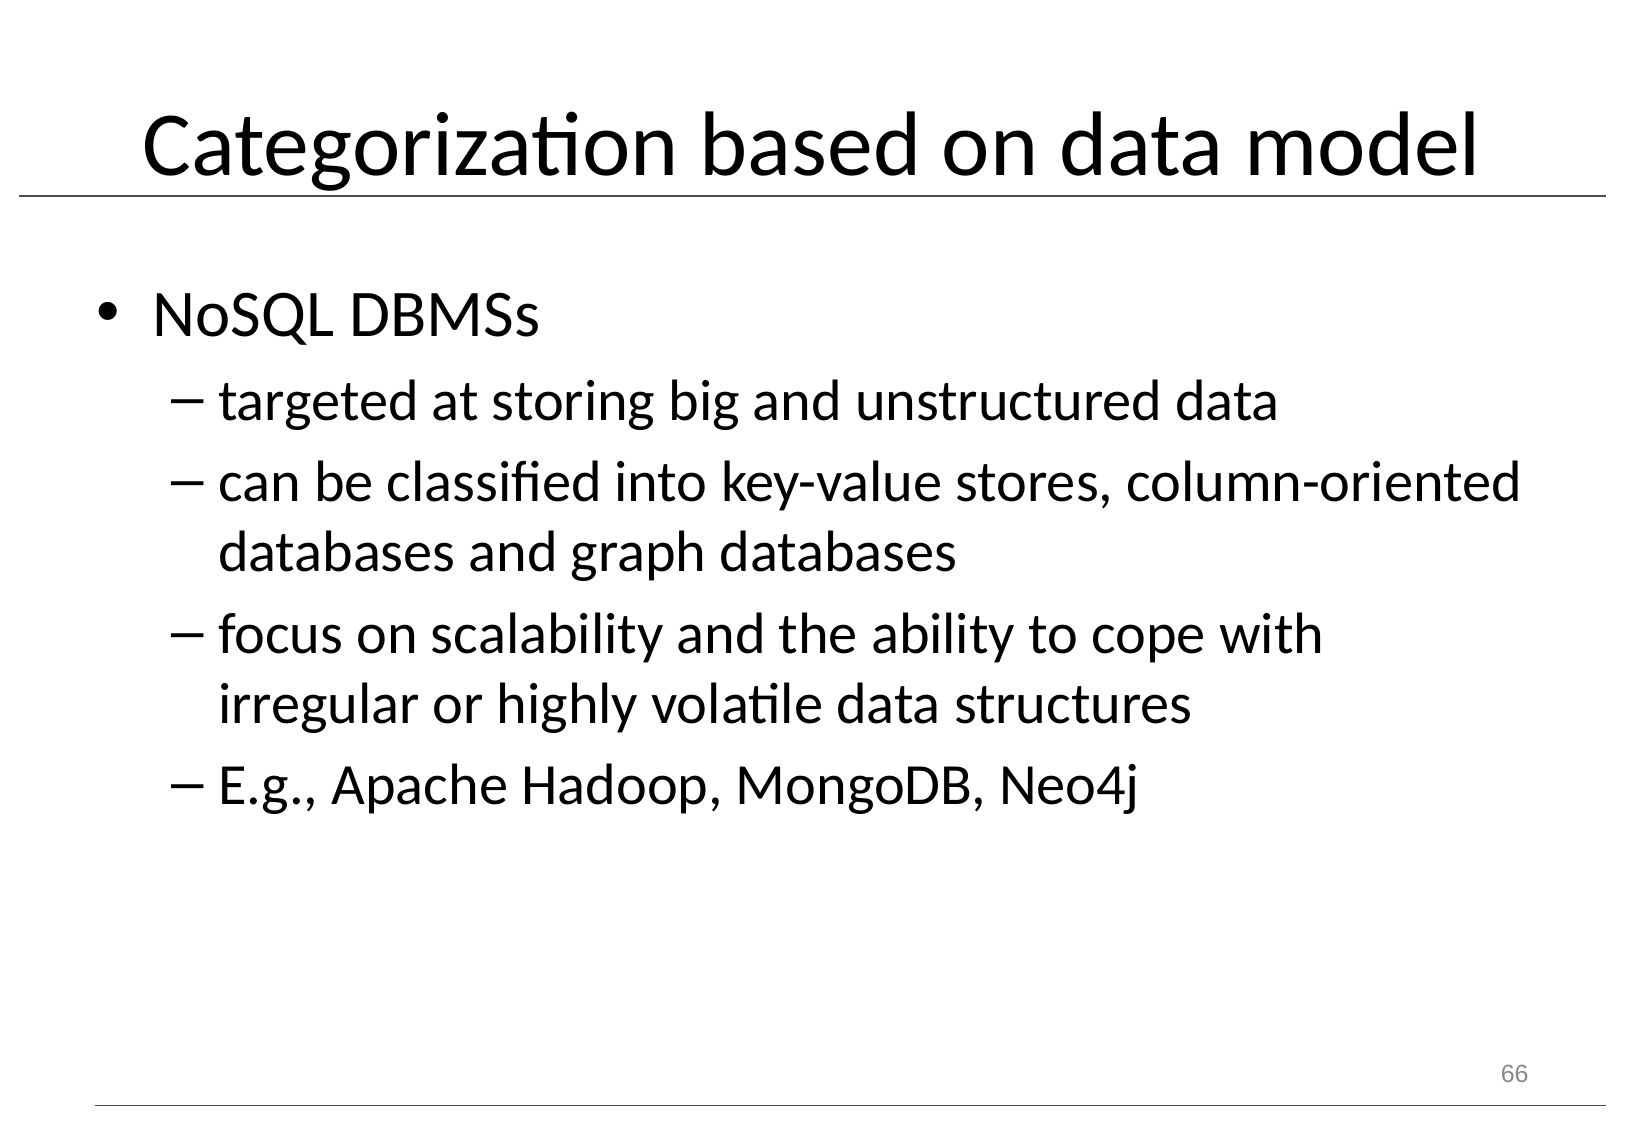

# Categorization based on data model
NoSQL DBMSs
targeted at storing big and unstructured data
can be classified into key-value stores, column-oriented databases and graph databases
focus on scalability and the ability to cope with irregular or highly volatile data structures
E.g., Apache Hadoop, MongoDB, Neo4j

66